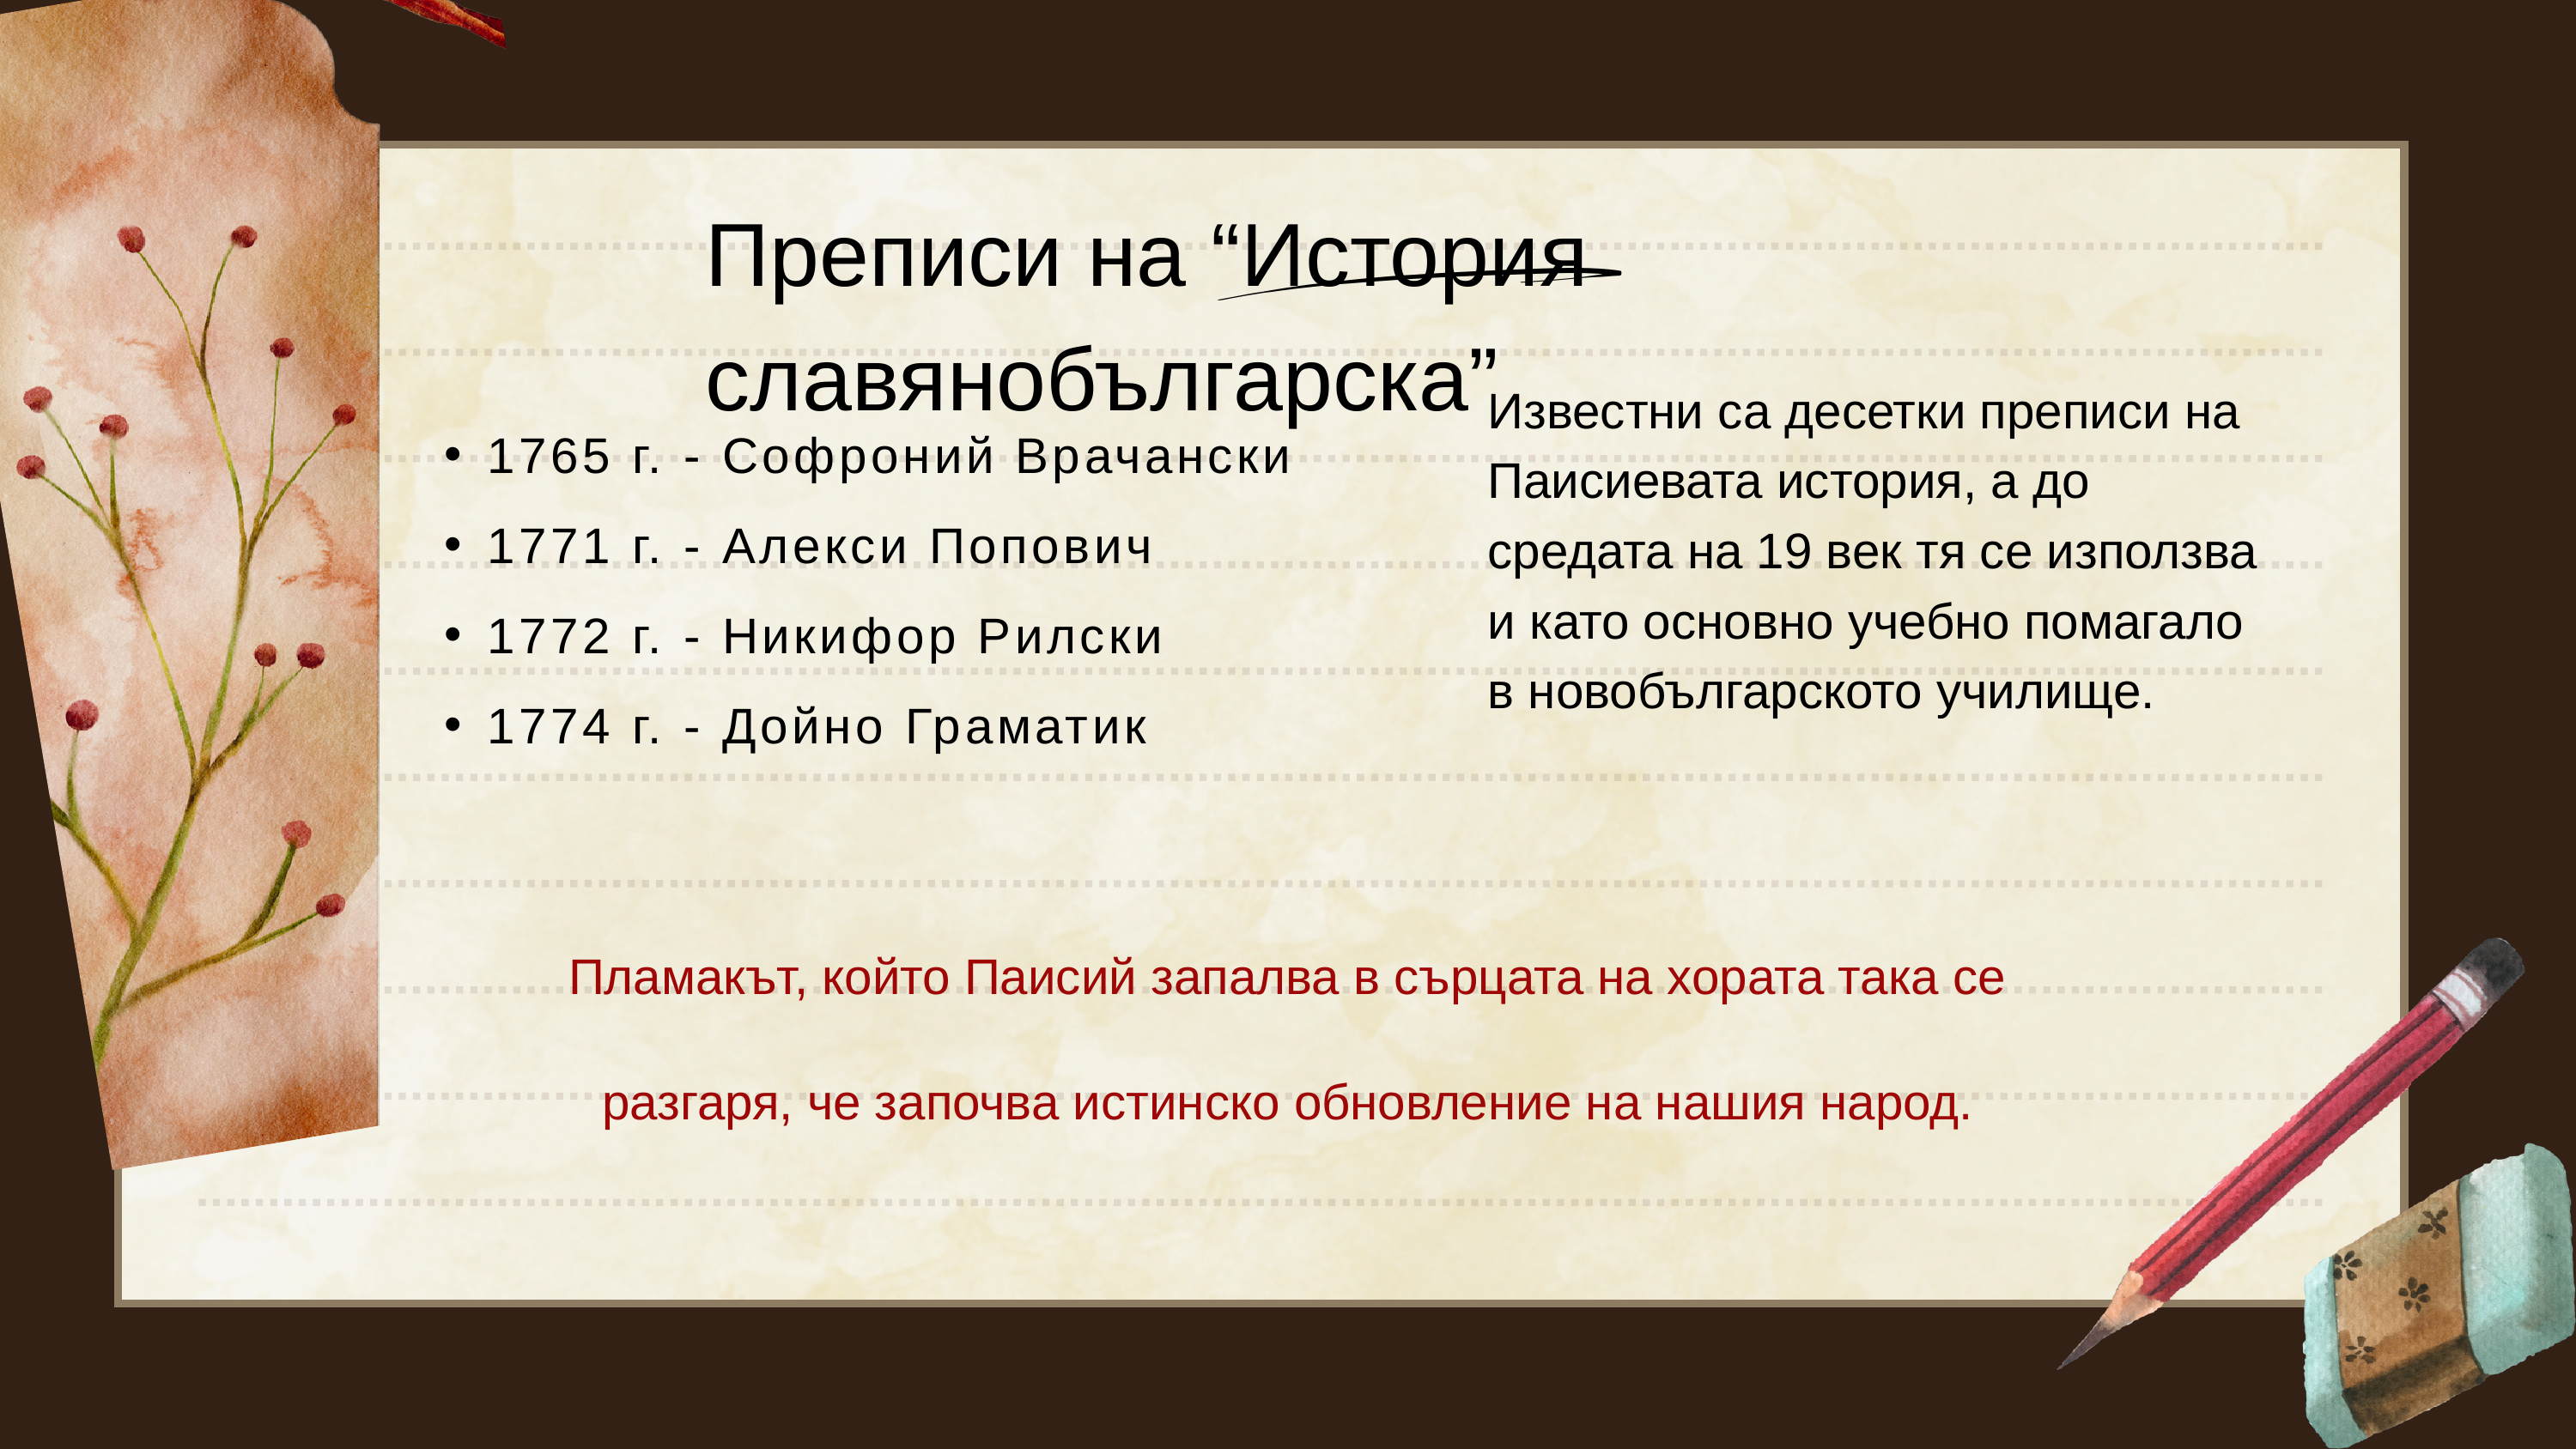

Преписи на “История славянобългарска”

Известни са десетки преписи на Паисиевата история, а до средата на 19 век тя се използва и като основно учебно помагало в новобългарското училище.
1765 г. - Софроний Врачански
1771 г. - Алекси Попович
1772 г. - Никифор Рилски
1774 г. - Дойно Граматик
Пламакът, който Паисий запалва в сърцата на хората така се разгаря, че започва истинско обновление на нашия народ.